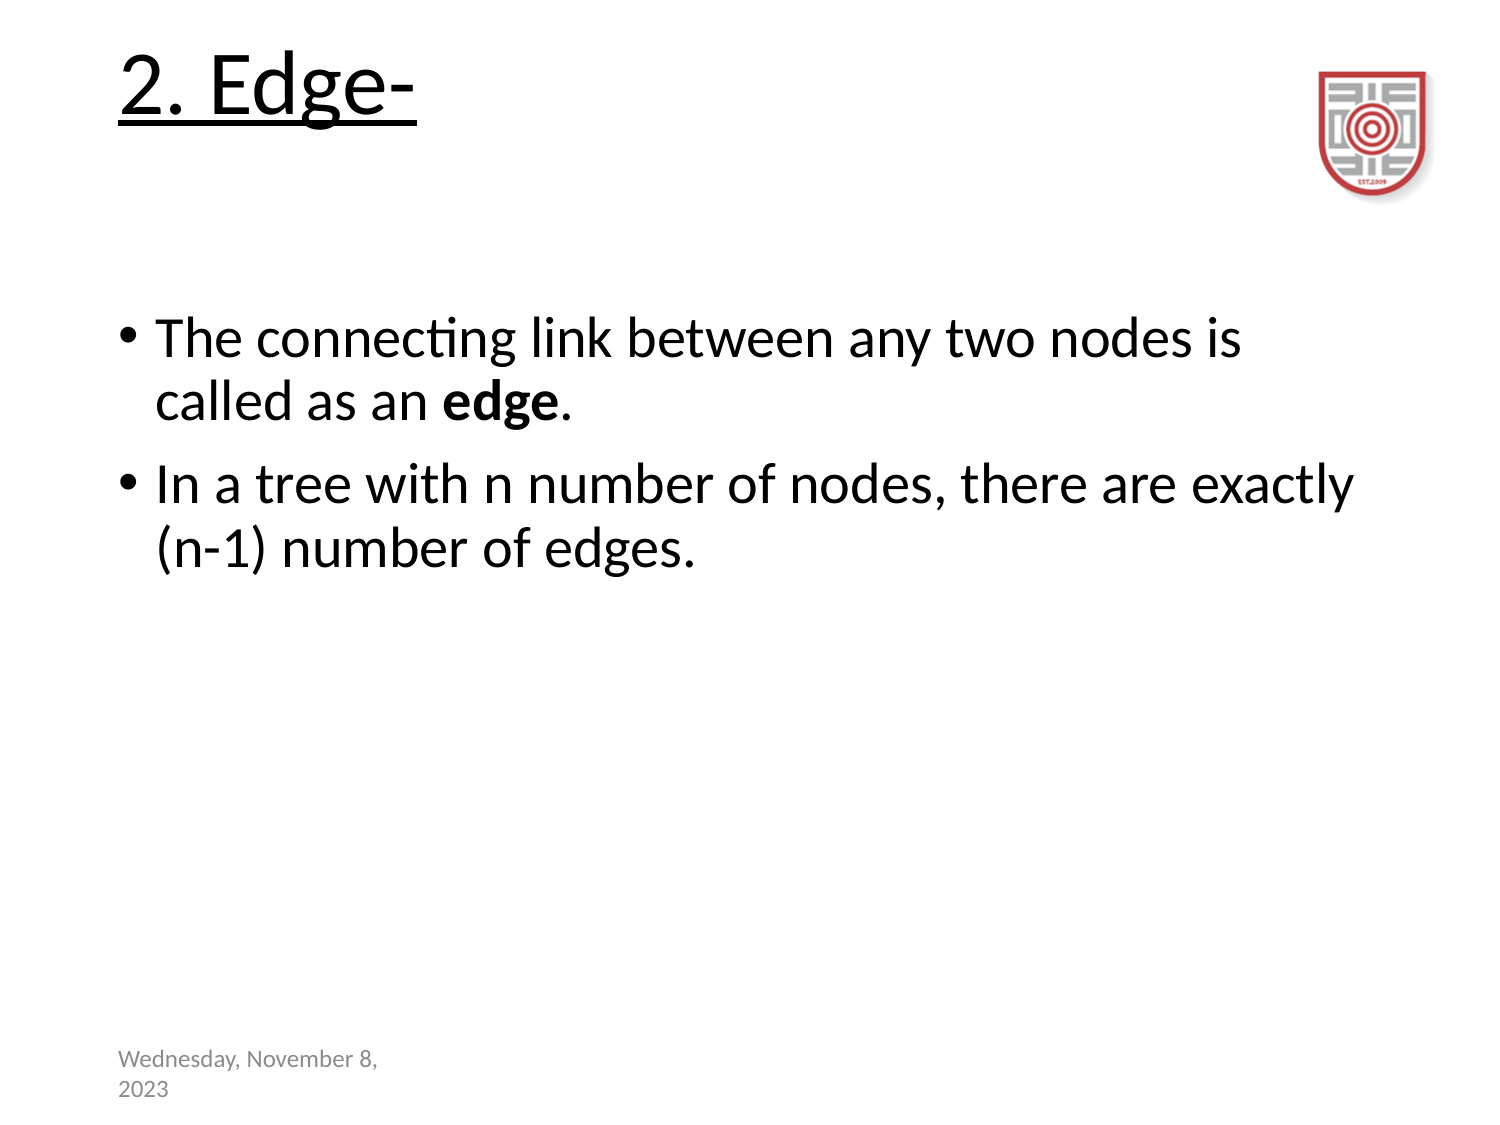

# 2. Edge-
The connecting link between any two nodes is called as an edge.
In a tree with n number of nodes, there are exactly (n-1) number of edges.

Wednesday, November 8, 2023